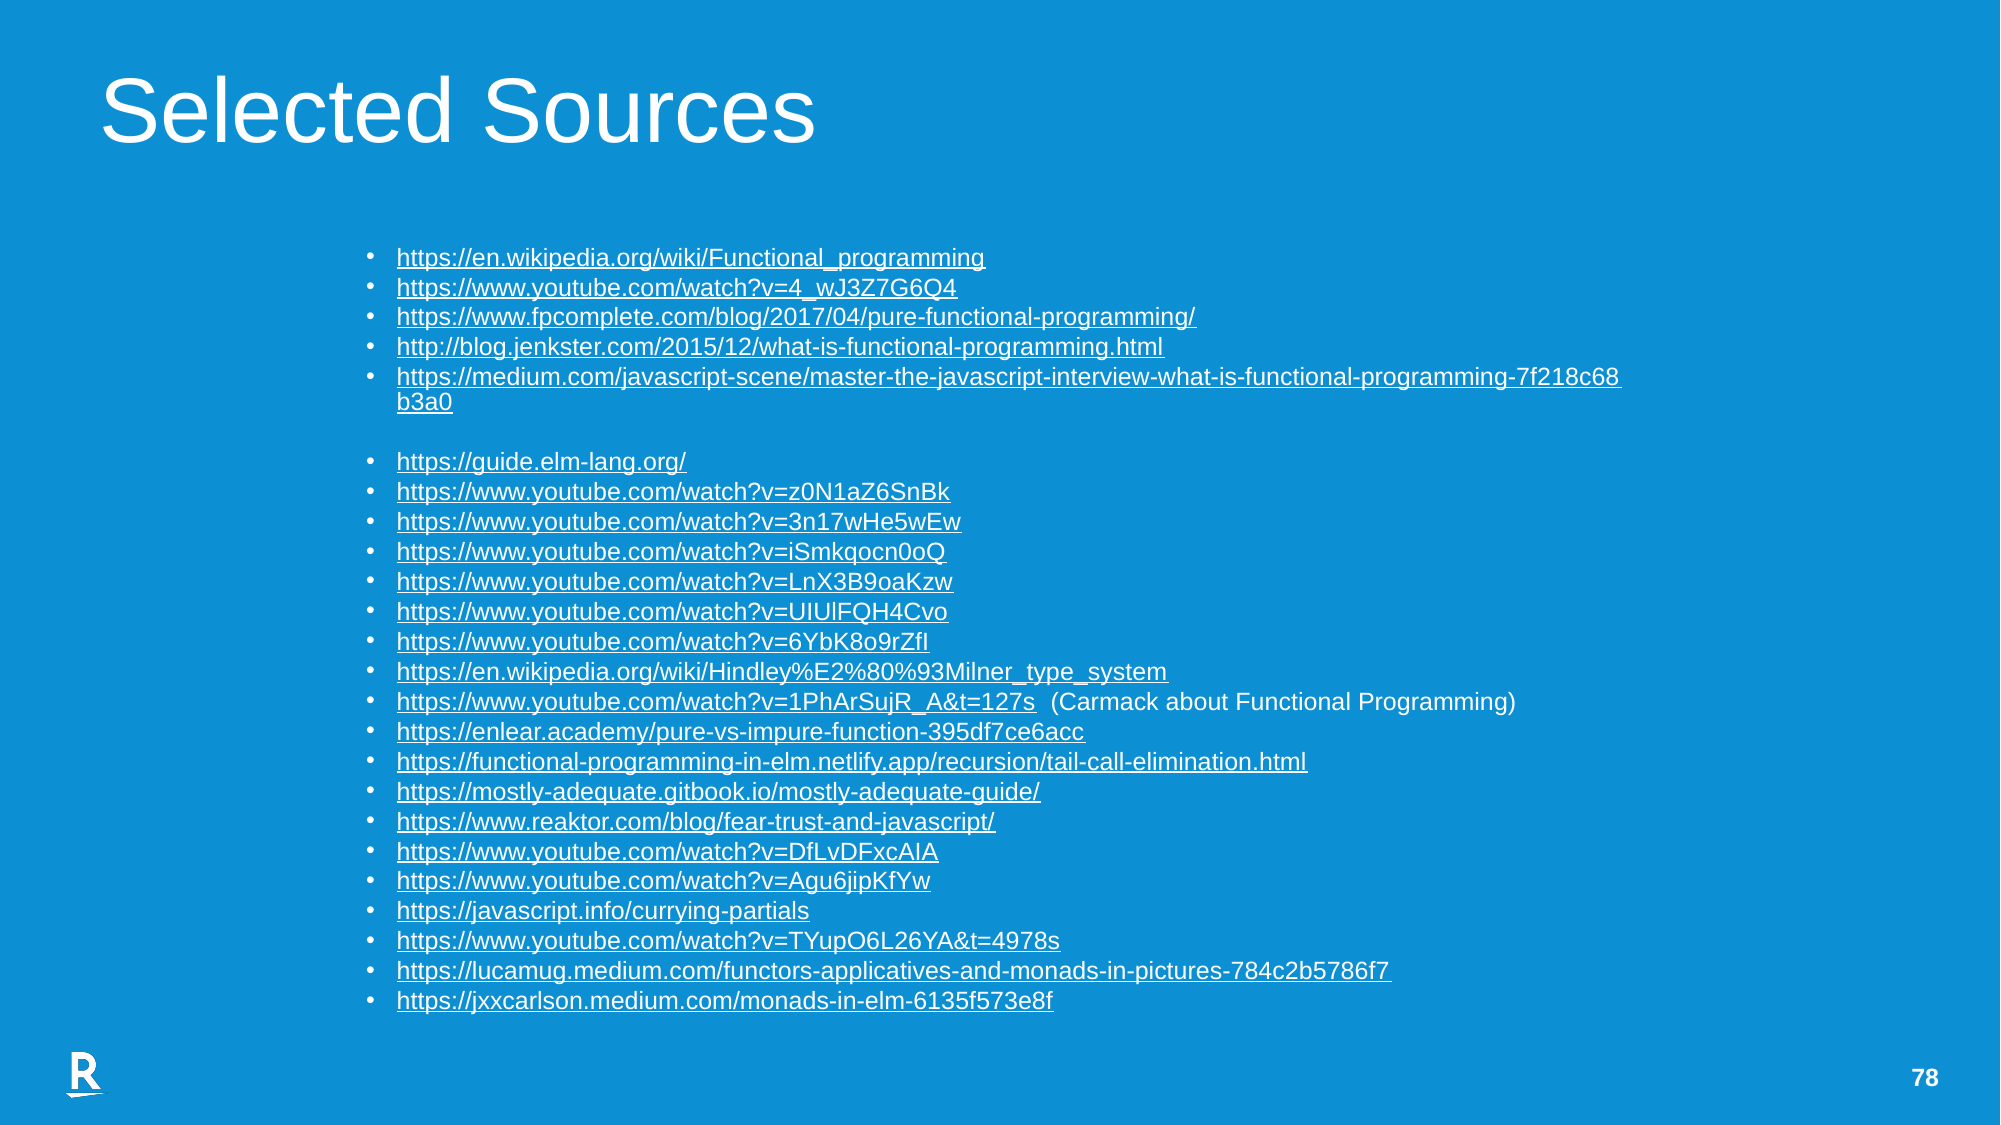

Selected Sources
https://en.wikipedia.org/wiki/Functional_programming
https://www.youtube.com/watch?v=4_wJ3Z7G6Q4
https://www.fpcomplete.com/blog/2017/04/pure-functional-programming/
http://blog.jenkster.com/2015/12/what-is-functional-programming.html
https://medium.com/javascript-scene/master-the-javascript-interview-what-is-functional-programming-7f218c68b3a0
https://guide.elm-lang.org/
https://www.youtube.com/watch?v=z0N1aZ6SnBk
https://www.youtube.com/watch?v=3n17wHe5wEw
https://www.youtube.com/watch?v=iSmkqocn0oQ
https://www.youtube.com/watch?v=LnX3B9oaKzw
https://www.youtube.com/watch?v=UIUlFQH4Cvo
https://www.youtube.com/watch?v=6YbK8o9rZfI
https://en.wikipedia.org/wiki/Hindley%E2%80%93Milner_type_system
https://www.youtube.com/watch?v=1PhArSujR_A&t=127s  (Carmack about Functional Programming)
https://enlear.academy/pure-vs-impure-function-395df7ce6acc
https://functional-programming-in-elm.netlify.app/recursion/tail-call-elimination.html
https://mostly-adequate.gitbook.io/mostly-adequate-guide/
https://www.reaktor.com/blog/fear-trust-and-javascript/
https://www.youtube.com/watch?v=DfLvDFxcAIA
https://www.youtube.com/watch?v=Agu6jipKfYw
https://javascript.info/currying-partials
https://www.youtube.com/watch?v=TYupO6L26YA&t=4978s
https://lucamug.medium.com/functors-applicatives-and-monads-in-pictures-784c2b5786f7
https://jxxcarlson.medium.com/monads-in-elm-6135f573e8f